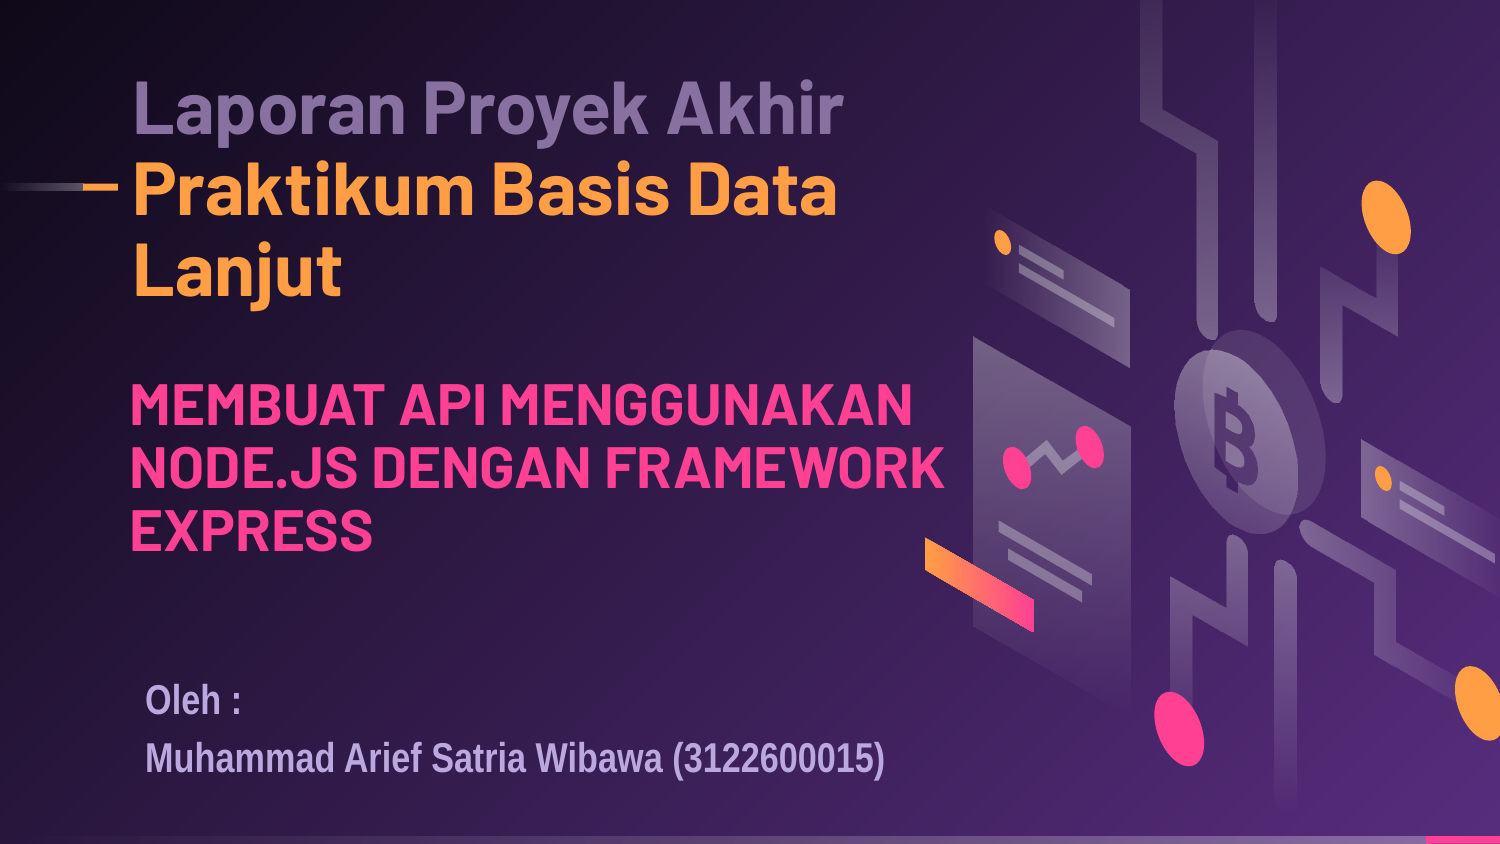

Laporan Proyek Akhir
Praktikum Basis Data Lanjut
MEMBUAT API MENGGUNAKAN NODE.JS DENGAN FRAMEWORK EXPRESS
Oleh :
Muhammad Arief Satria Wibawa (3122600015)